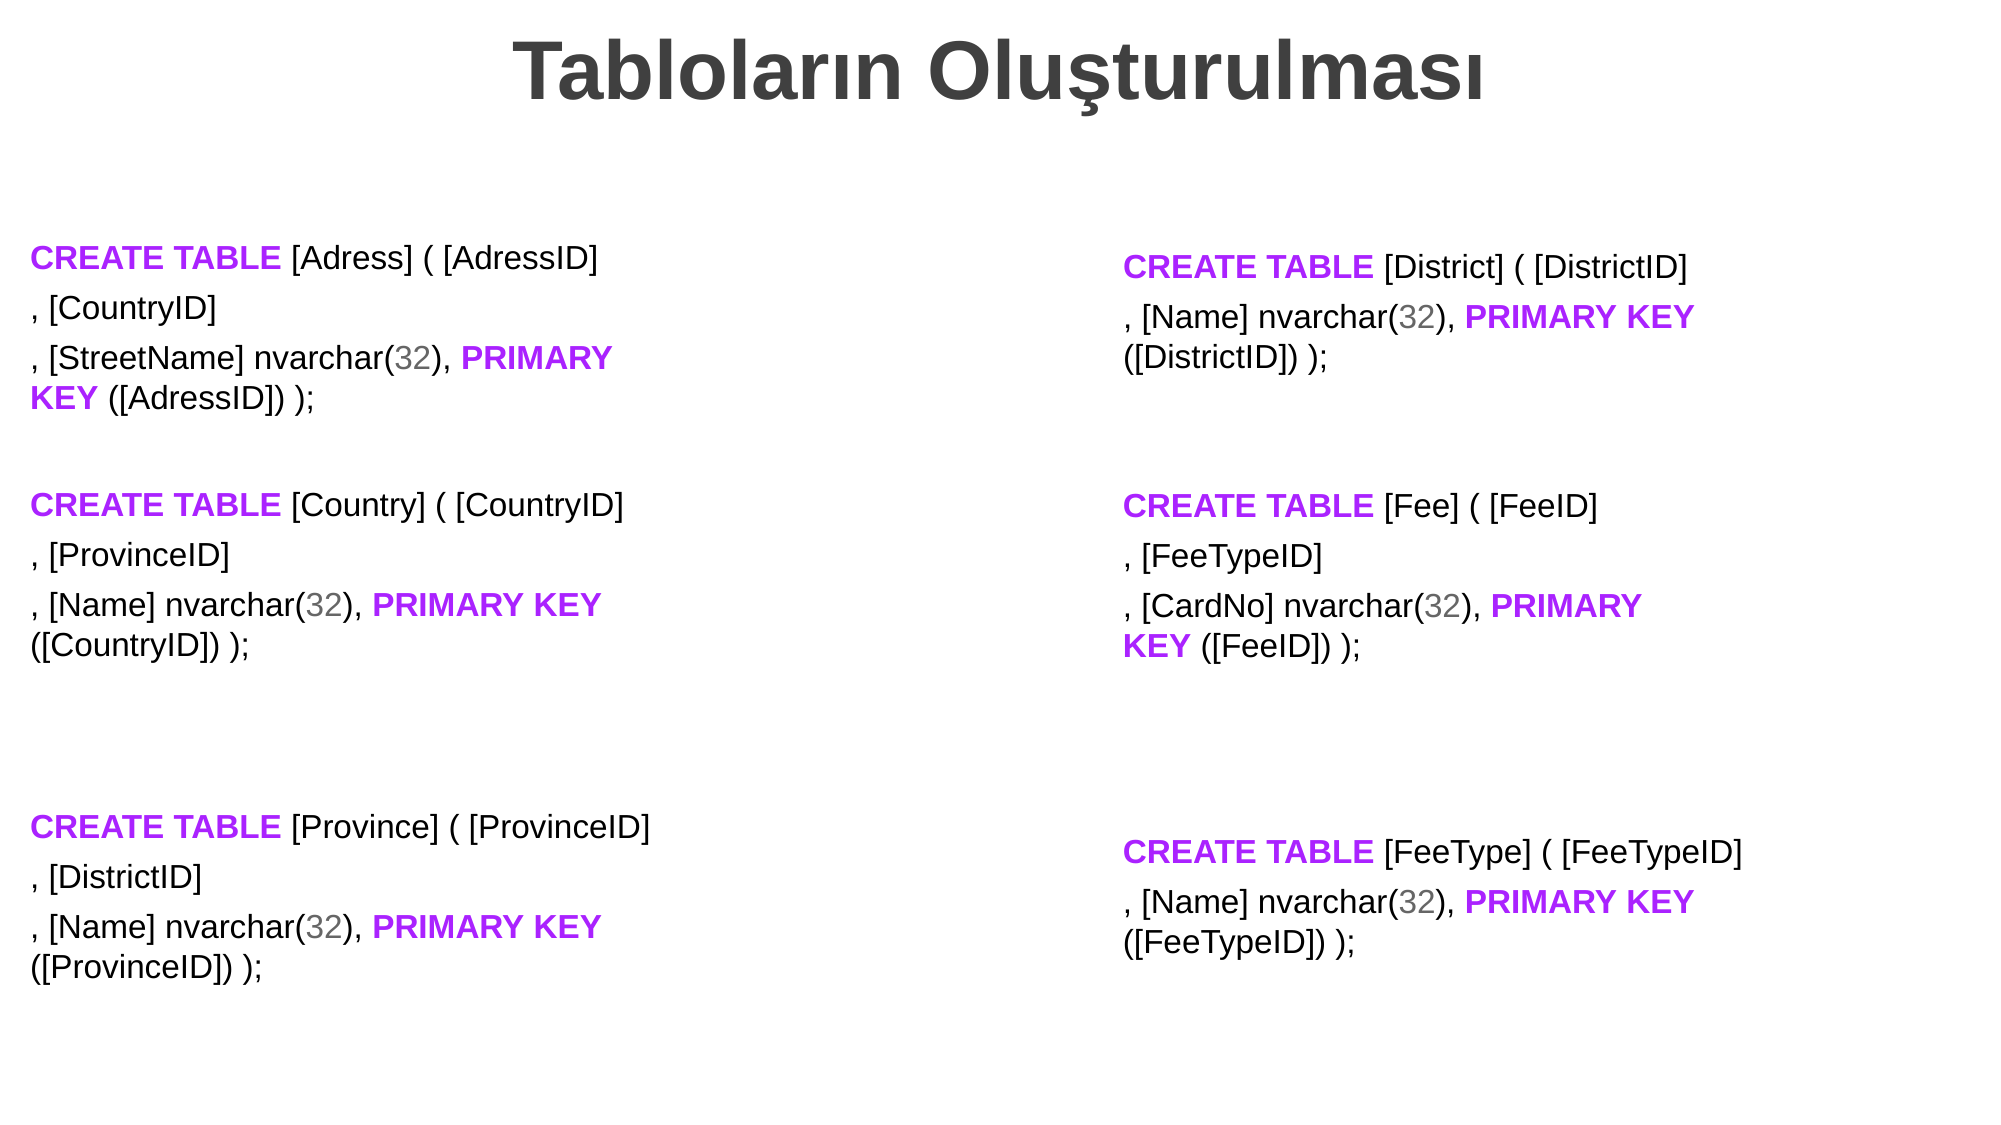

Tabloların Oluşturulması
CREATE TABLE [Adress] ( [AdressID]
, [CountryID]
, [StreetName] nvarchar(32), PRIMARY KEY ([AdressID]) );
CREATE TABLE [District] ( [DistrictID]
, [Name] nvarchar(32), PRIMARY KEY ([DistrictID]) );
CREATE TABLE [Country] ( [CountryID]
, [ProvinceID]
, [Name] nvarchar(32), PRIMARY KEY ([CountryID]) );
CREATE TABLE [Fee] ( [FeeID]
, [FeeTypeID]
, [CardNo] nvarchar(32), PRIMARY KEY ([FeeID]) );
CREATE TABLE [Province] ( [ProvinceID]
, [DistrictID]
, [Name] nvarchar(32), PRIMARY KEY ([ProvinceID]) );
CREATE TABLE [FeeType] ( [FeeTypeID]
, [Name] nvarchar(32), PRIMARY KEY ([FeeTypeID]) );